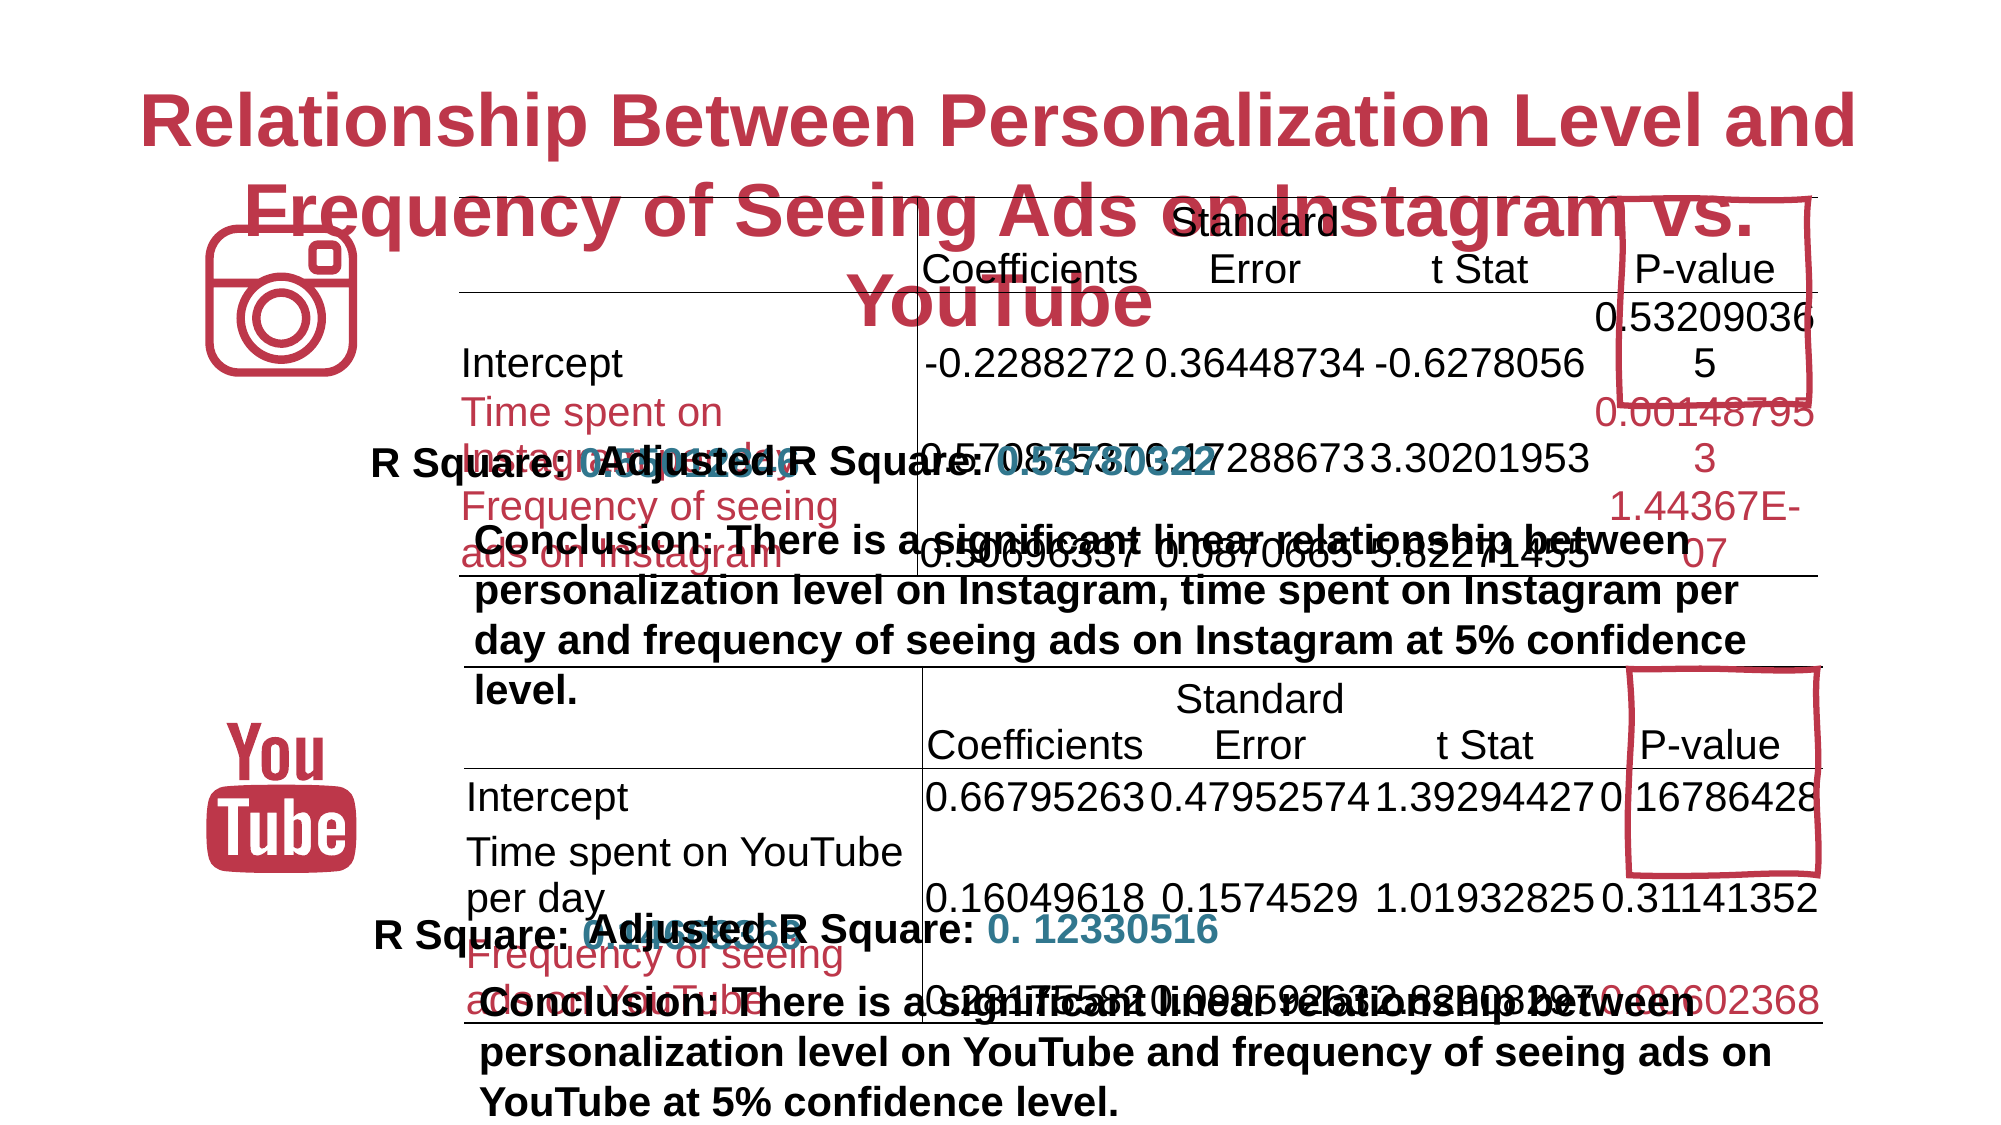

Relationship Between Personalization Level and Frequency of Seeing Ads on Instagram vs. YouTube
|  | Coefficients | Standard Error | t Stat | P-value |
| --- | --- | --- | --- | --- |
| Intercept | -0.2288272 | 0.36448734 | -0.6278056 | 0.532090365 |
| Time spent on Instagram per day | 0.57087537 | 0.17288673 | 3.30201953 | 0.001487953 |
| Frequency of seeing ads on Instagram | 0.50696337 | 0.0870665 | 5.82271455 | 1.44367E-07 |

Adjusted R Square: 0.53780322
R Square: 0.55012846
Conclusion: There is a significant linear relationship between personalization level on Instagram, time spent on Instagram per day and frequency of seeing ads on Instagram at 5% confidence level.
|  | Coefficients | Standard Error | t Stat | P-value |
| --- | --- | --- | --- | --- |
| Intercept | 0.66795263 | 0.47952574 | 1.39294427 | 0.16786428 |
| Time spent on YouTube per day | 0.16049618 | 0.1574529 | 1.01932825 | 0.31141352 |
| Frequency of seeing ads on YouTube | 0.28175582 | 0.09959263 | 2.82908297 | 0.00602368 |

Adjusted R Square: 0. 12330516
R Square: 0.14668369
Conclusion: There is a significant linear relationship between personalization level on YouTube and frequency of seeing ads on YouTube at 5% confidence level.